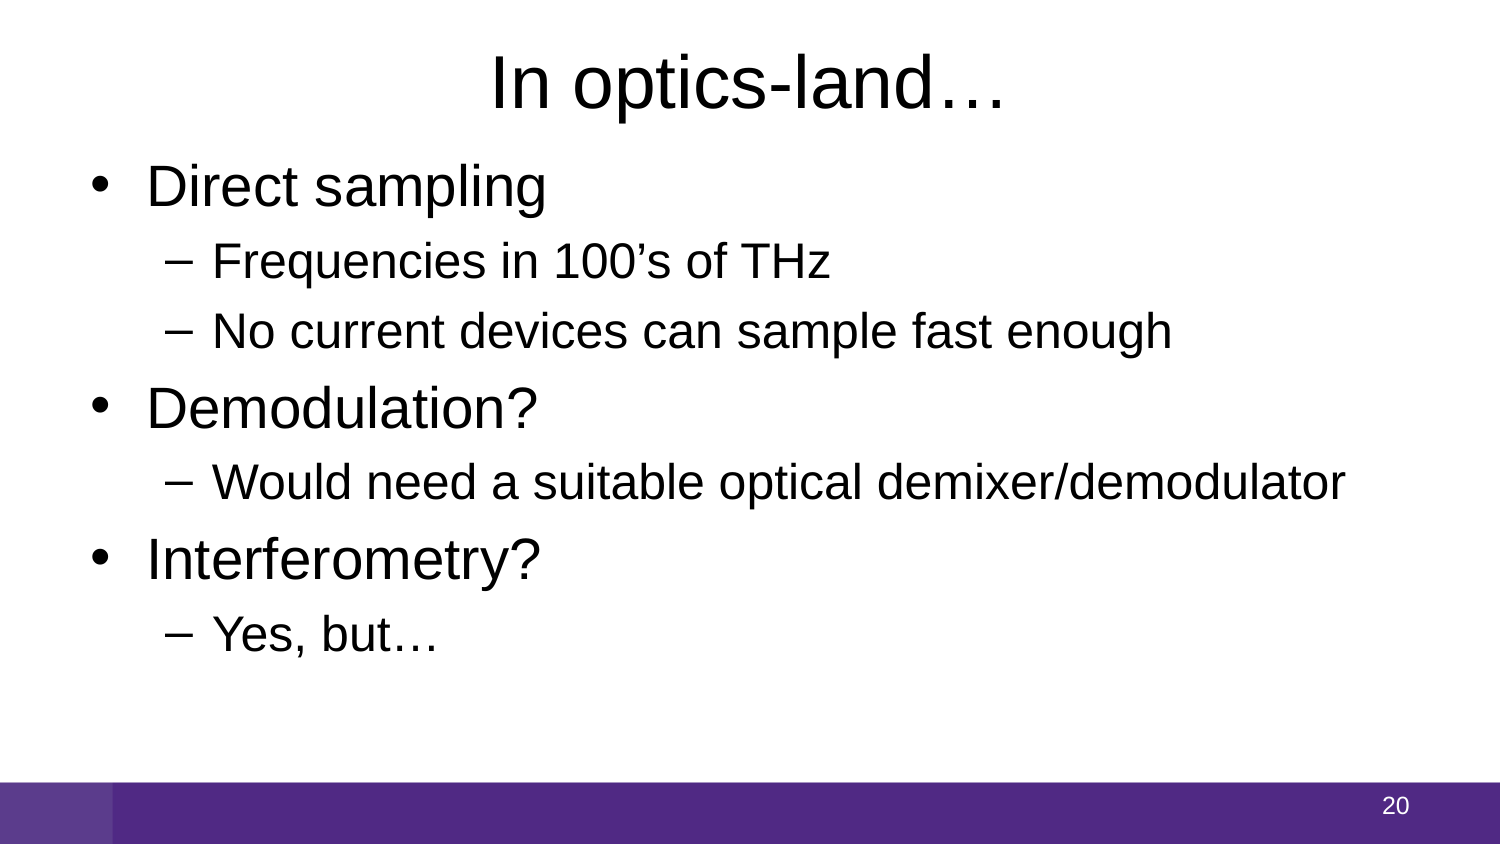

# In optics-land…
Direct sampling
Frequencies in 100’s of THz
No current devices can sample fast enough
Demodulation?
Would need a suitable optical demixer/demodulator
Interferometry?
Yes, but…
20